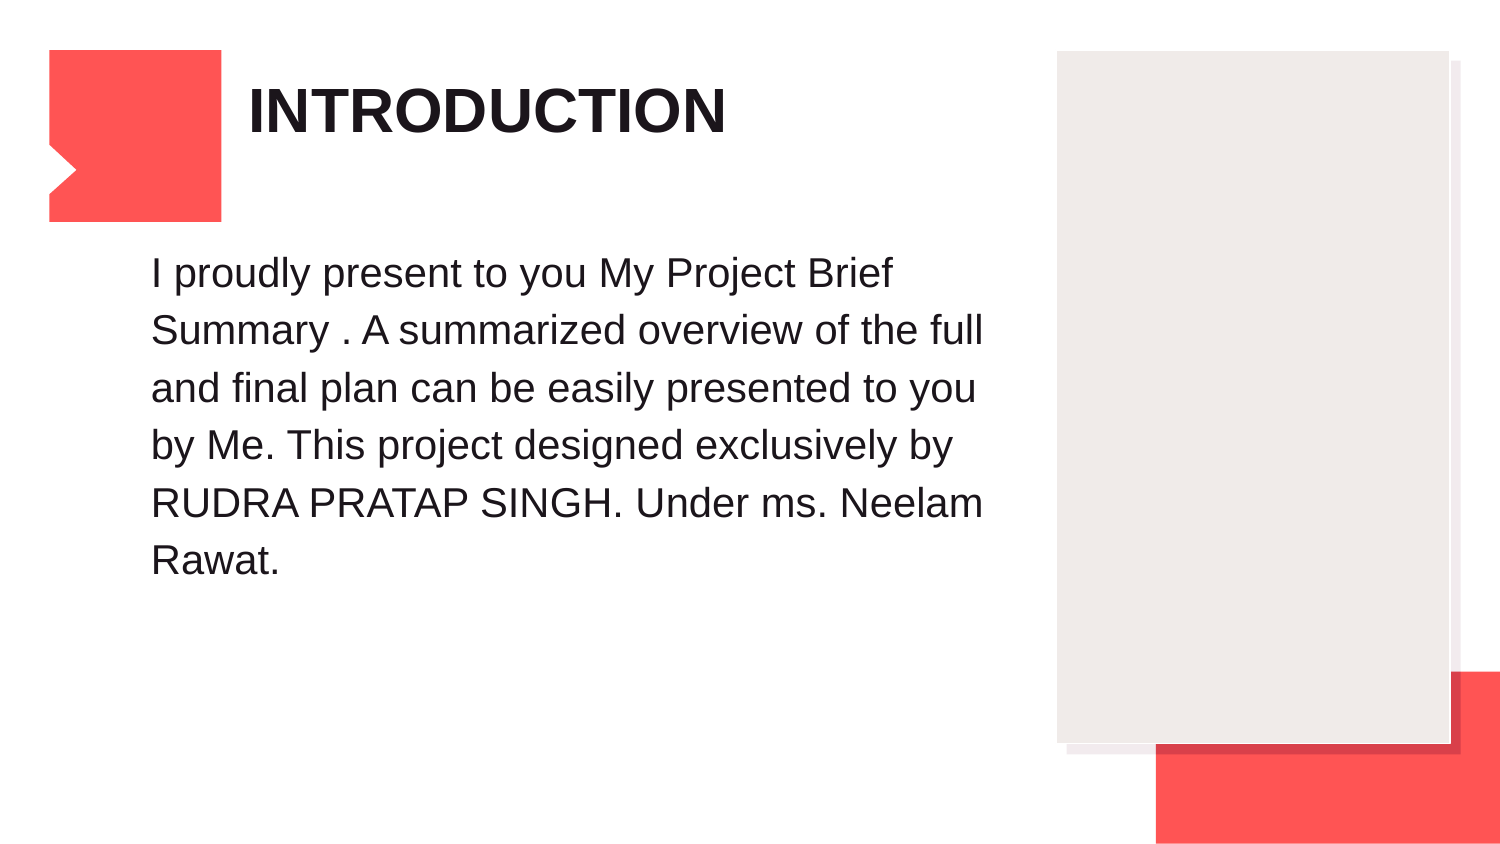

# INTRODUCTION
I proudly present to you My Project Brief Summary . A summarized overview of the full and final plan can be easily presented to you by Me. This project designed exclusively by RUDRA PRATAP SINGH. Under ms. Neelam Rawat.